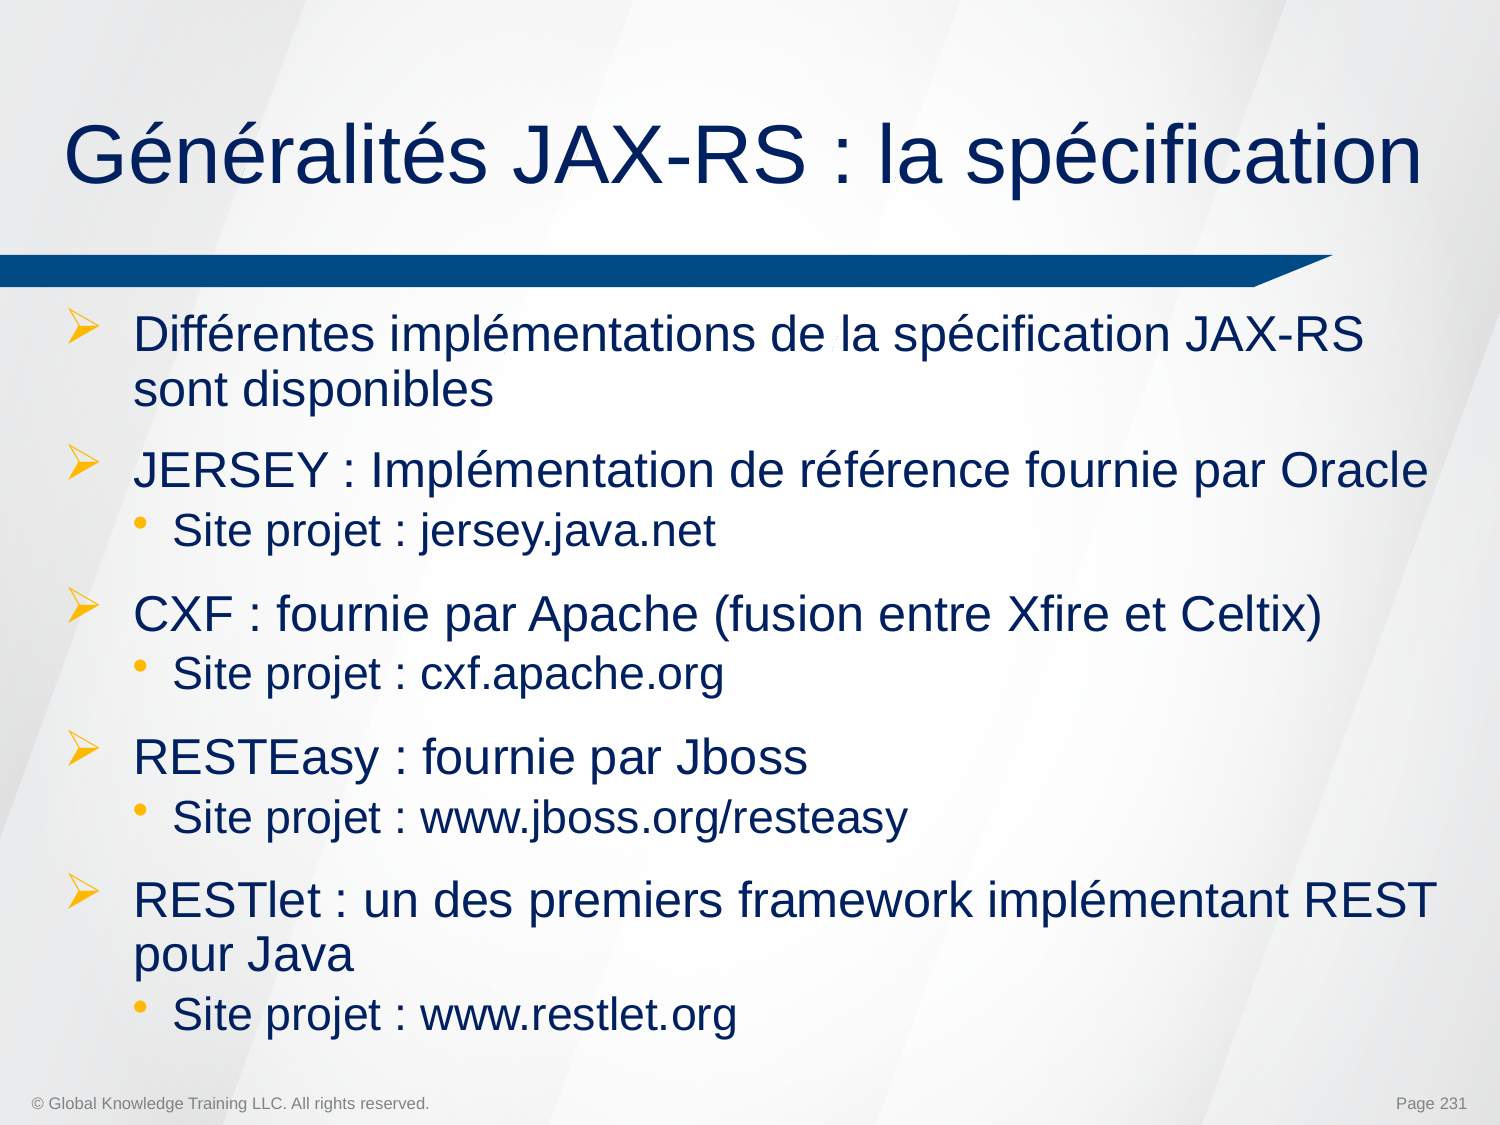

# Généralités JAX-RS : la spécification
Différentes implémentations de la spécification JAX-RS sont disponibles
JERSEY : Implémentation de référence fournie par Oracle
Site projet : jersey.java.net
CXF : fournie par Apache (fusion entre Xfire et Celtix)
Site projet : cxf.apache.org
RESTEasy : fournie par Jboss
Site projet : www.jboss.org/resteasy
RESTlet : un des premiers framework implémentant REST pour Java
Site projet : www.restlet.org